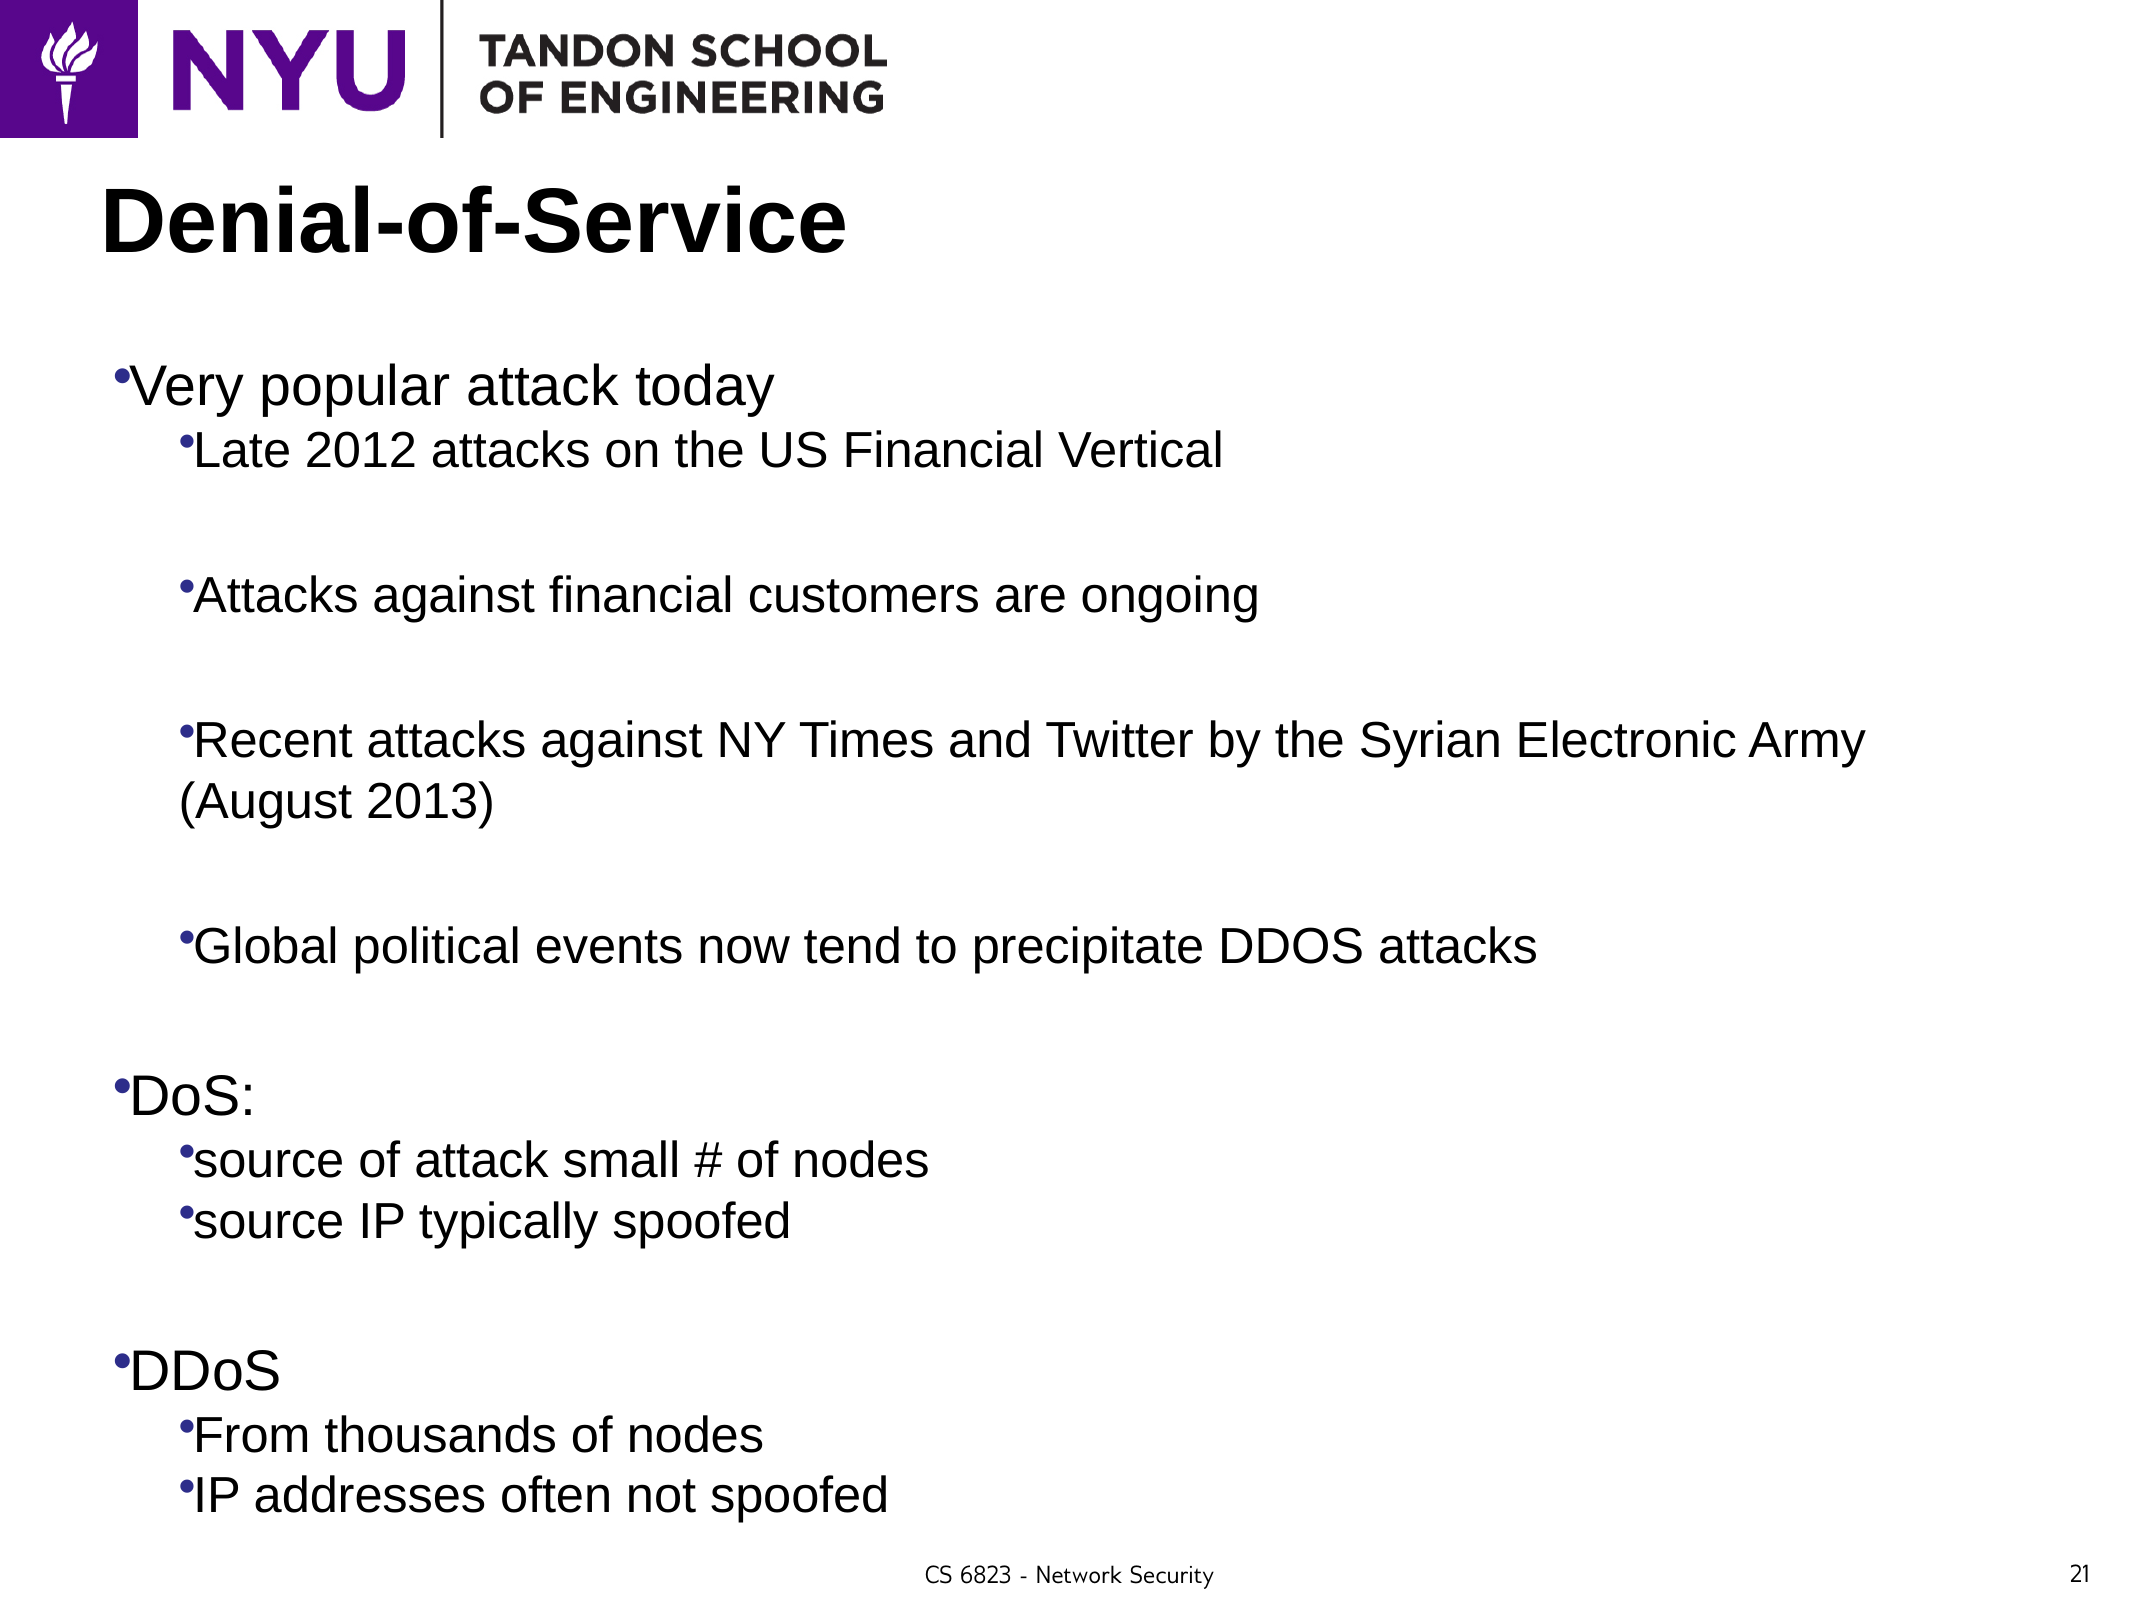

# Denial-of-Service
Very popular attack today
Late 2012 attacks on the US Financial Vertical

Attacks against financial customers are ongoing

Recent attacks against NY Times and Twitter by the Syrian Electronic Army (August 2013)

Global political events now tend to precipitate DDOS attacks

DoS:
source of attack small # of nodes
source IP typically spoofed

DDoS
From thousands of nodes
IP addresses often not spoofed

21